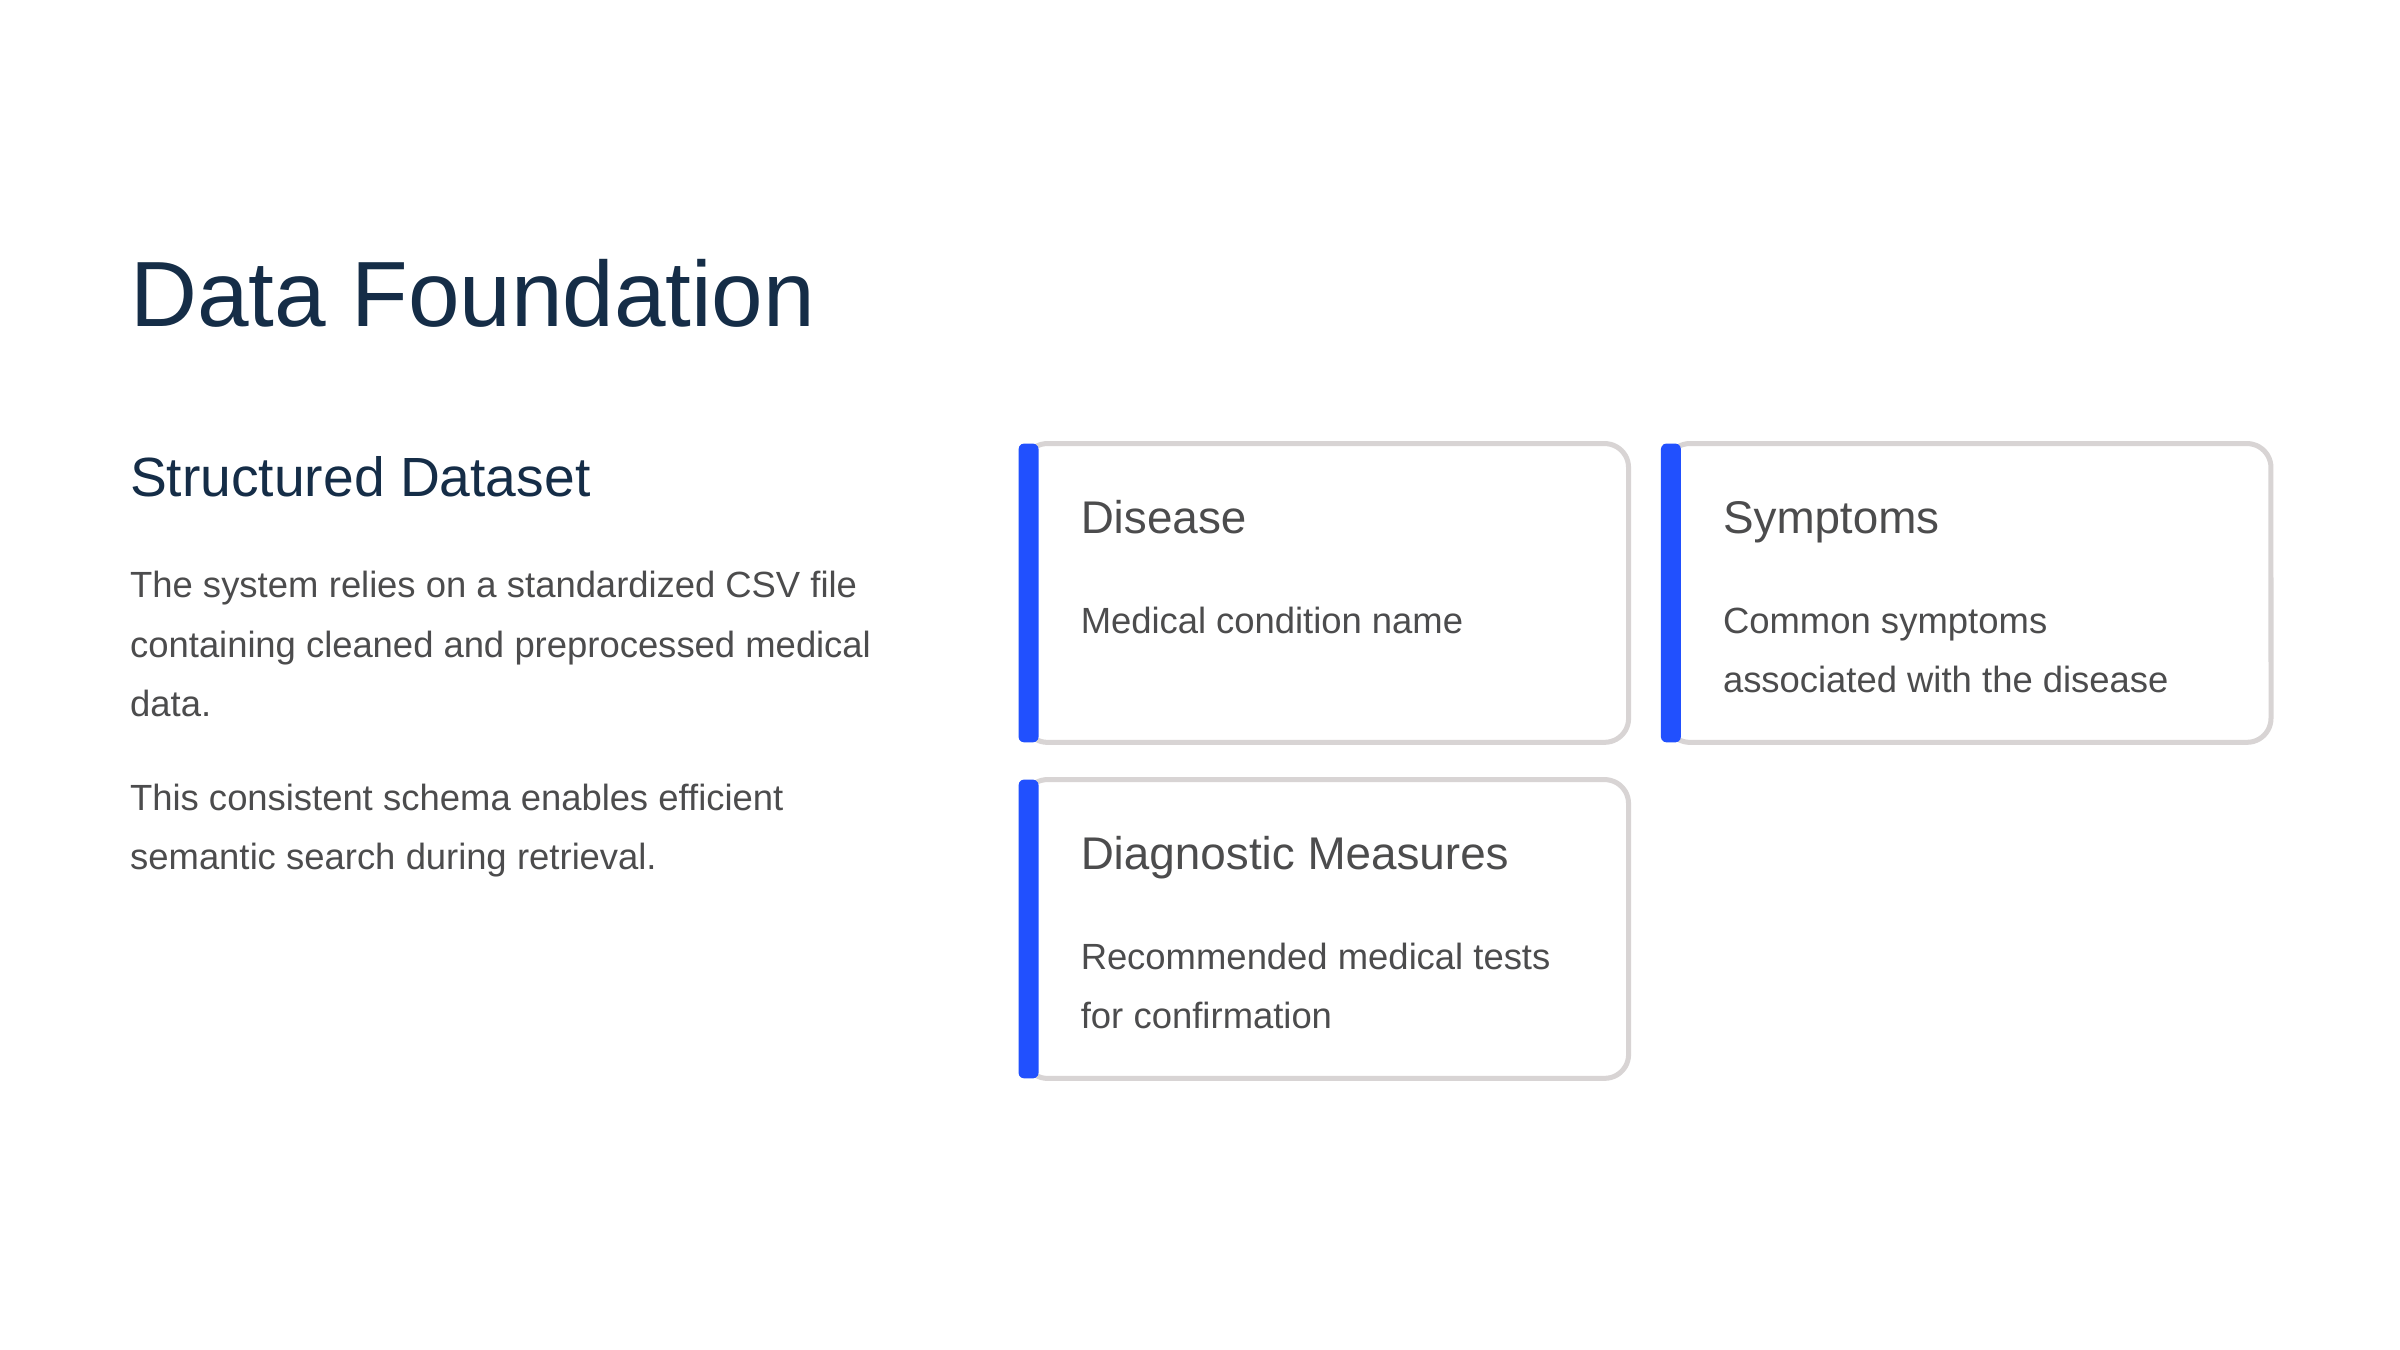

Data Foundation
Structured Dataset

Disease
Symptoms
The system relies on a standardized CSV file containing cleaned and preprocessed medical data.
Medical condition name
Common symptoms associated with the disease
This consistent schema enables efficient semantic search during retrieval.

Diagnostic Measures
Recommended medical tests for confirmation